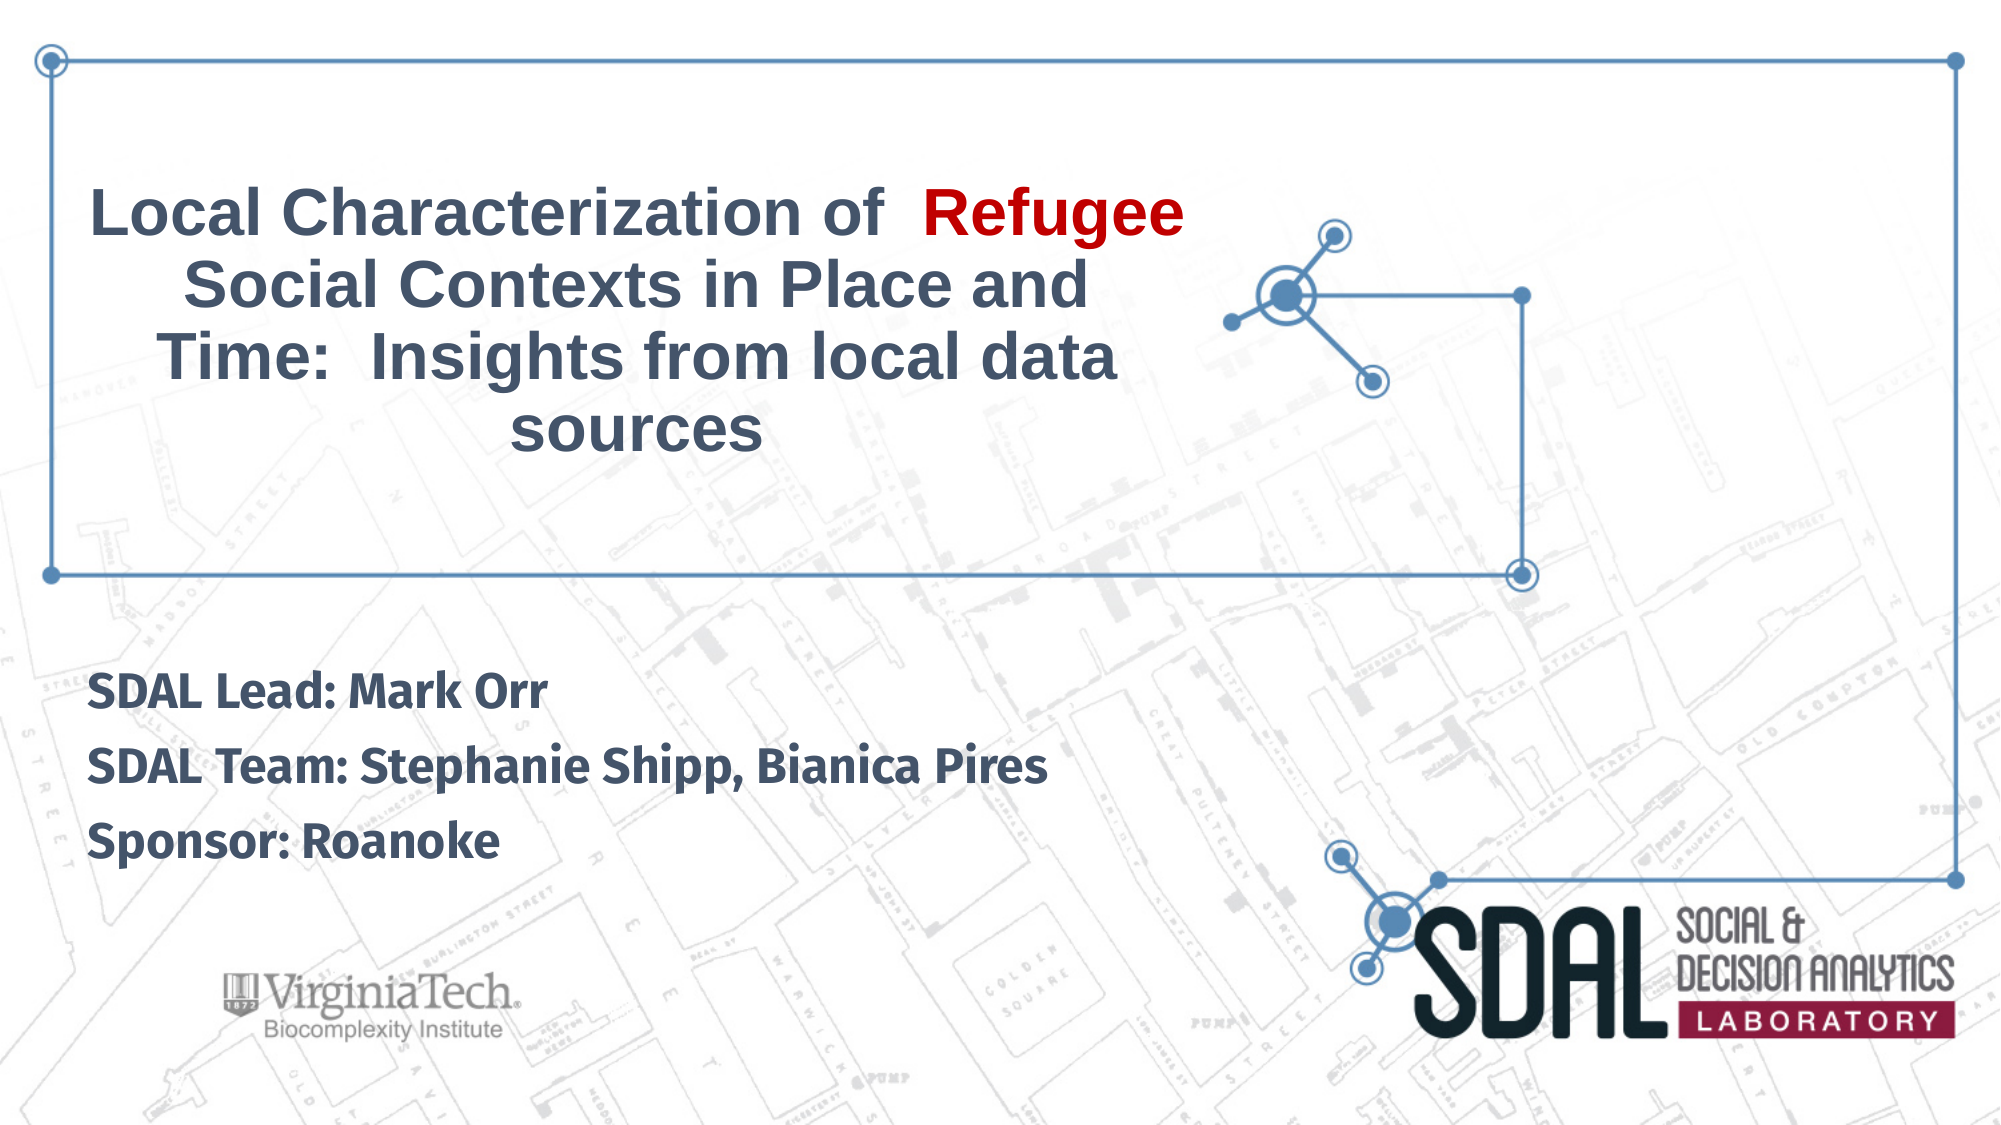

# Local Characterization of  Refugee Social Contexts in Place and Time:  Insights from local data sources
SDAL Lead: Mark Orr
SDAL Team: Stephanie Shipp, Bianica Pires
Sponsor: Roanoke